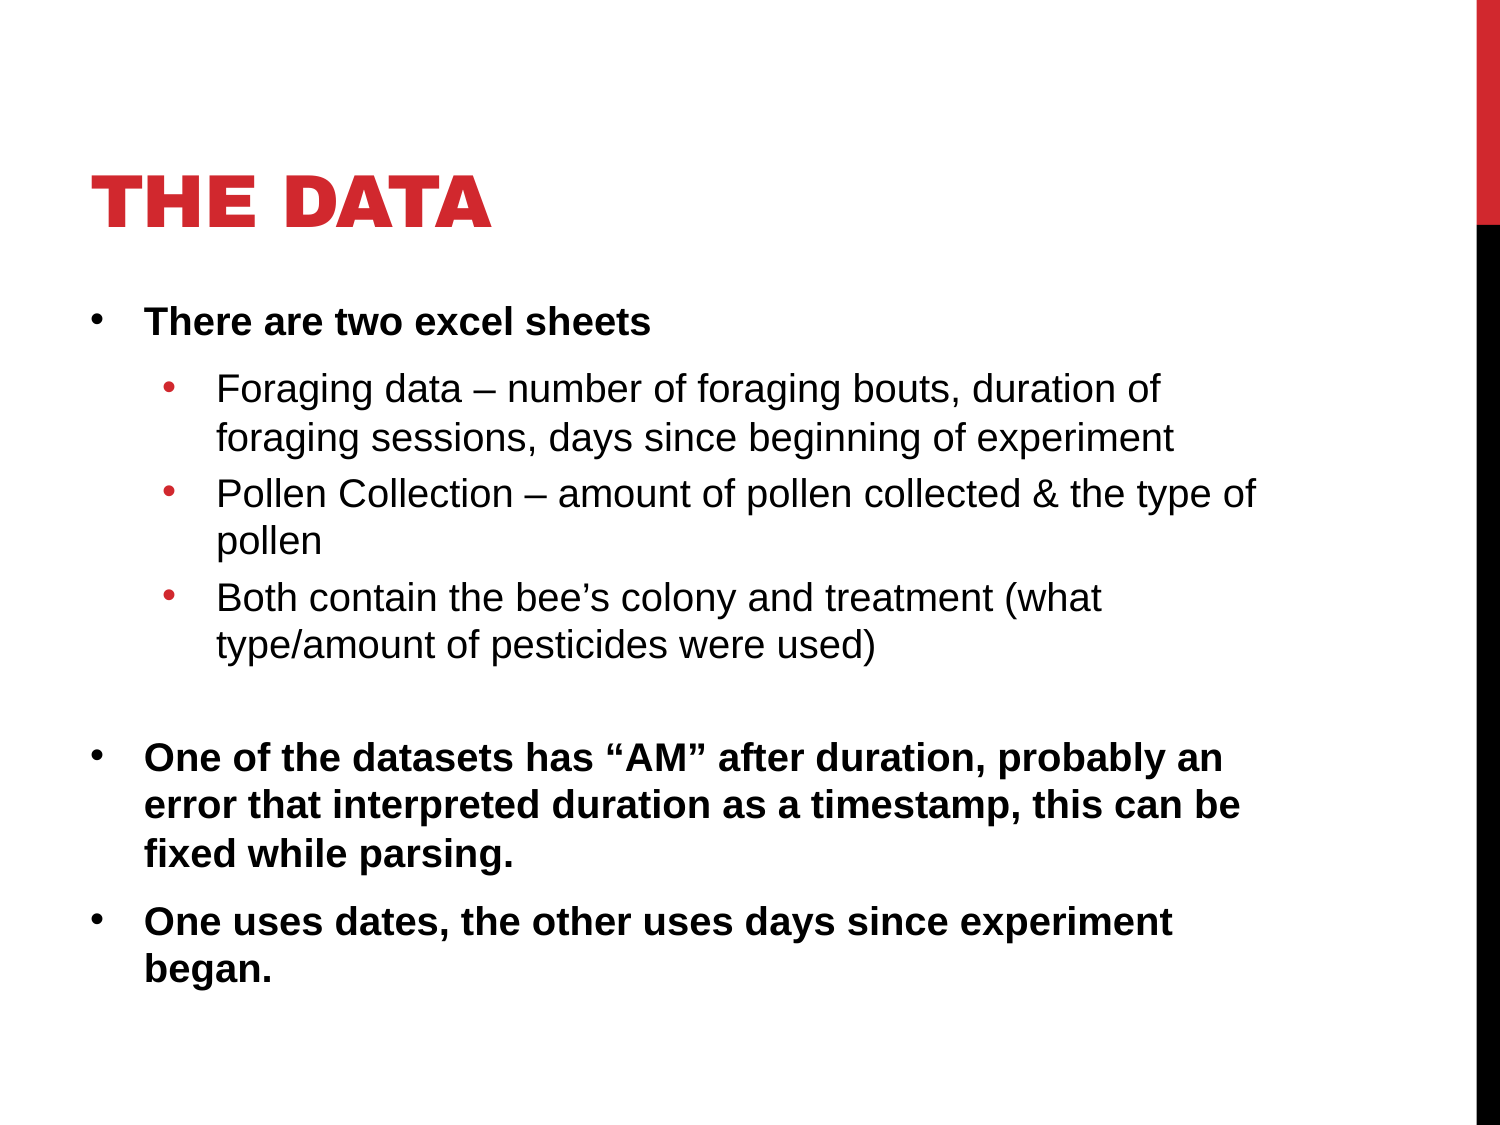

# The Data
There are two excel sheets
Foraging data – number of foraging bouts, duration of foraging sessions, days since beginning of experiment
Pollen Collection – amount of pollen collected & the type of pollen
Both contain the bee’s colony and treatment (what type/amount of pesticides were used)

One of the datasets has “AM” after duration, probably an error that interpreted duration as a timestamp, this can be fixed while parsing.
One uses dates, the other uses days since experiment began.